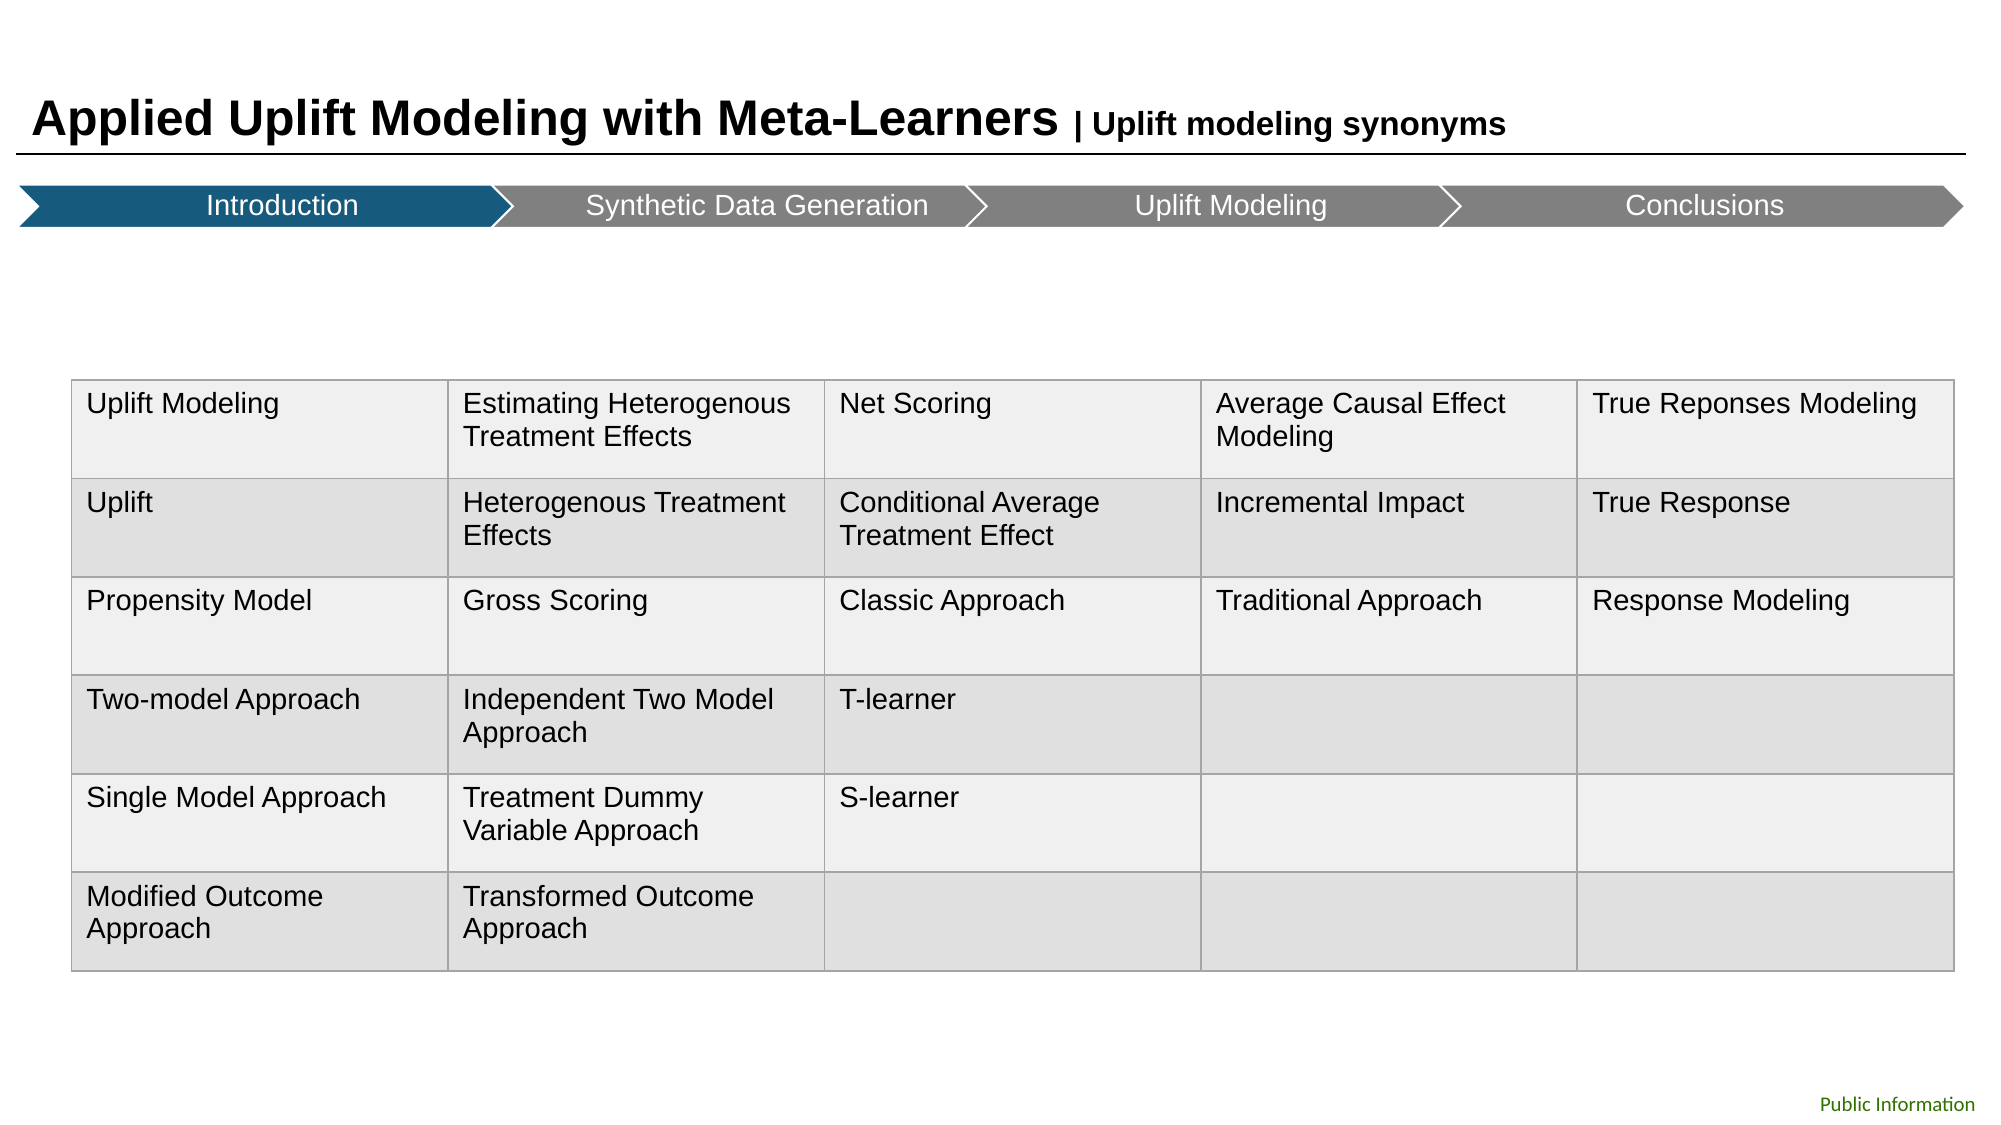

Applied Uplift Modeling with Meta-Learners | Uplift modeling synonyms
Introduction
Synthetic Data Generation
Uplift Modeling
Conclusions
| Uplift Modeling | Estimating Heterogenous Treatment Effects | Net Scoring | Average Causal Effect Modeling | True Reponses Modeling |
| --- | --- | --- | --- | --- |
| Uplift | Heterogenous Treatment Effects | Conditional Average Treatment Effect | Incremental Impact | True Response |
| Propensity Model | Gross Scoring | Classic Approach | Traditional Approach | Response Modeling |
| Two-model Approach | Independent Two Model Approach | T-learner |  |  |
| Single Model Approach | Treatment Dummy Variable Approach | S-learner |  |  |
| Modified Outcome Approach | Transformed Outcome Approach |  |  |  |